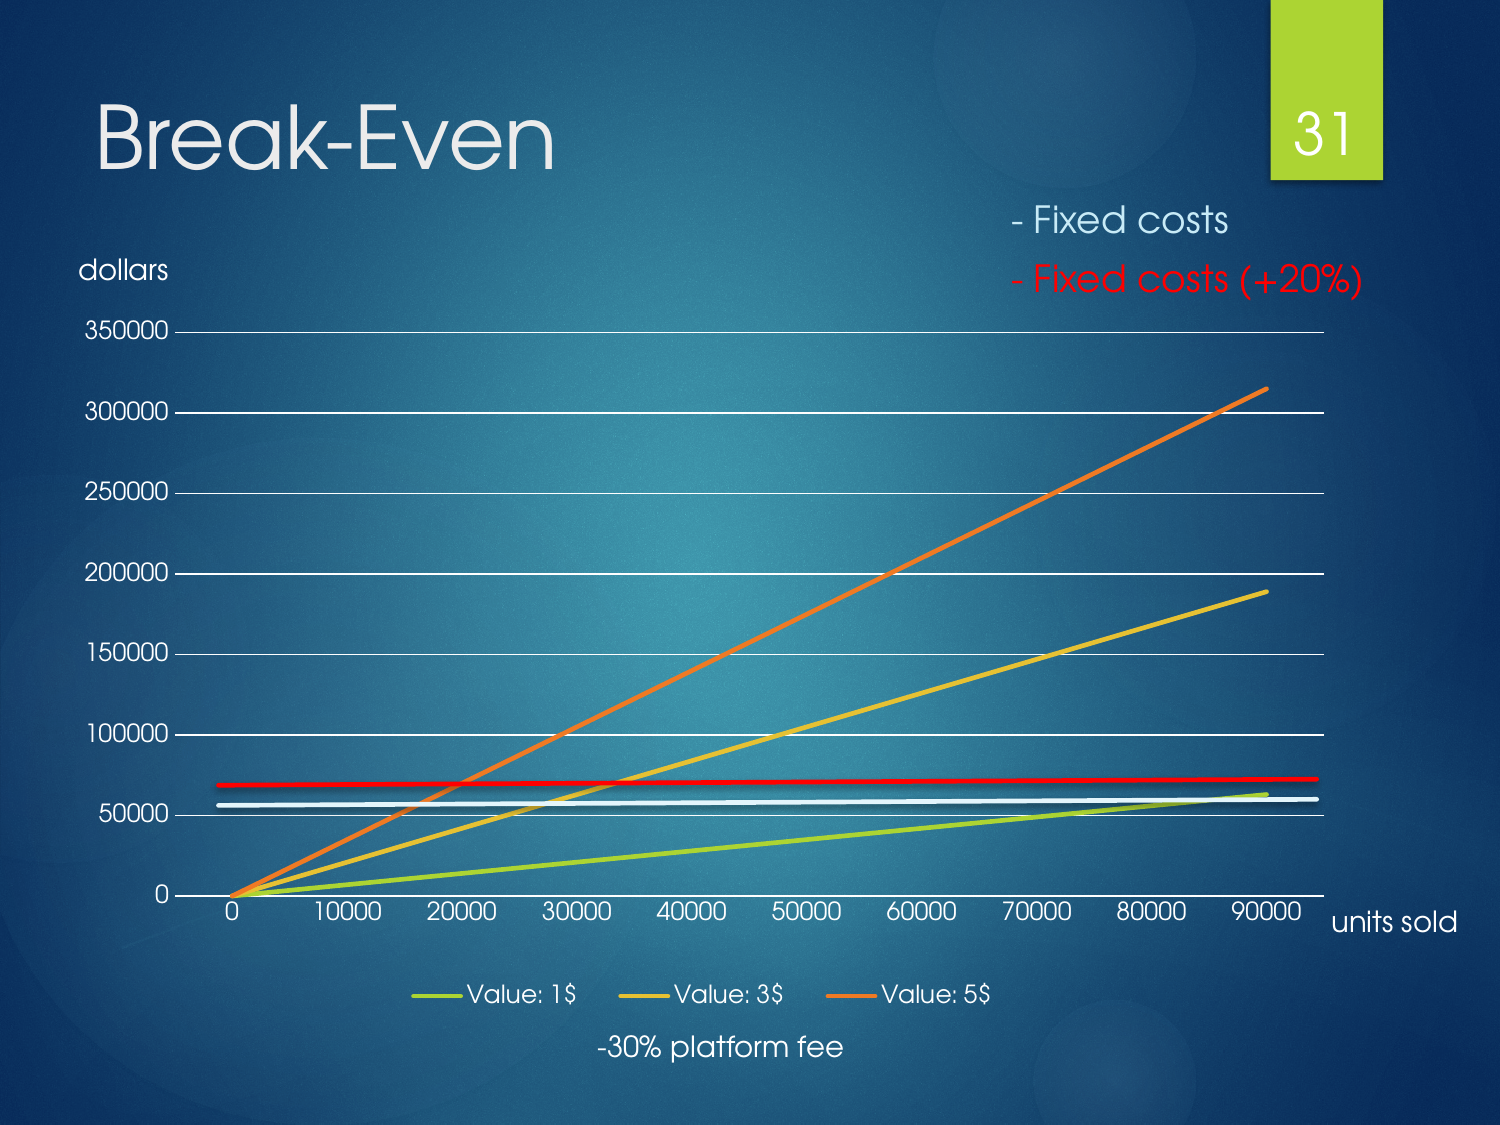

31
# Break-Even
- Fixed costs
dollars
- Fixed costs (+20%)

### Chart

| Category | Value: 1$ | Value: 3$ | Value: 5$ |
|---|---|---|---|
| 0 | 0.0 | 0.0 | 0.0 |
| 10000 | 7000.0 | 21000.0 | 35000.0 |
| 20000 | 14000.0 | 42000.0 | 70000.0 |
| 30000 | 21000.0 | 63000.0 | 105000.0 |
| 40000 | 28000.0 | 84000.0 | 140000.0 |
| 50000 | 35000.0 | 105000.0 | 175000.0 |
| 60000 | 42000.0 | 126000.0 | 210000.0 |
| 70000 | 49000.0 | 147000.0 | 245000.0 |
| 80000 | 56000.0 | 168000.0 | 280000.0 |
| 90000 | 63000.0 | 189000.0 | 315000.0 |
units sold
-30% platform fee